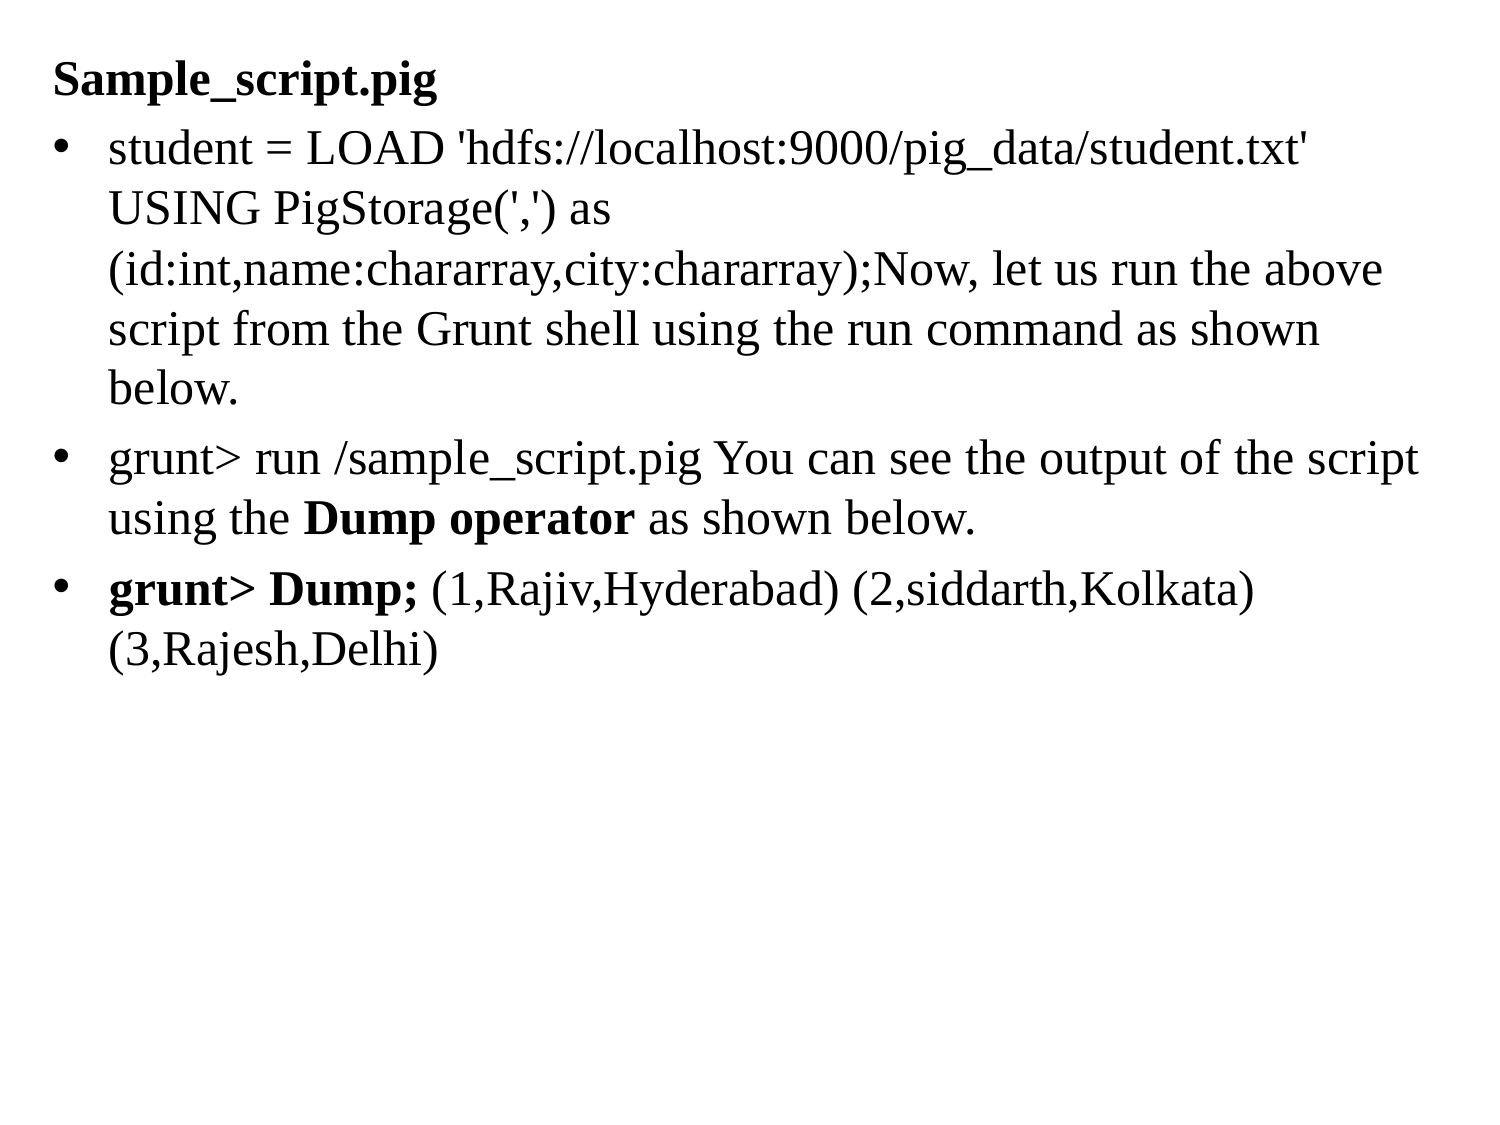

Sample_script.pig
student = LOAD 'hdfs://localhost:9000/pig_data/student.txt' USING PigStorage(',') as (id:int,name:chararray,city:chararray);Now, let us run the above script from the Grunt shell using the run command as shown below.
grunt> run /sample_script.pig You can see the output of the script using the Dump operator as shown below.
grunt> Dump; (1,Rajiv,Hyderabad) (2,siddarth,Kolkata) (3,Rajesh,Delhi)